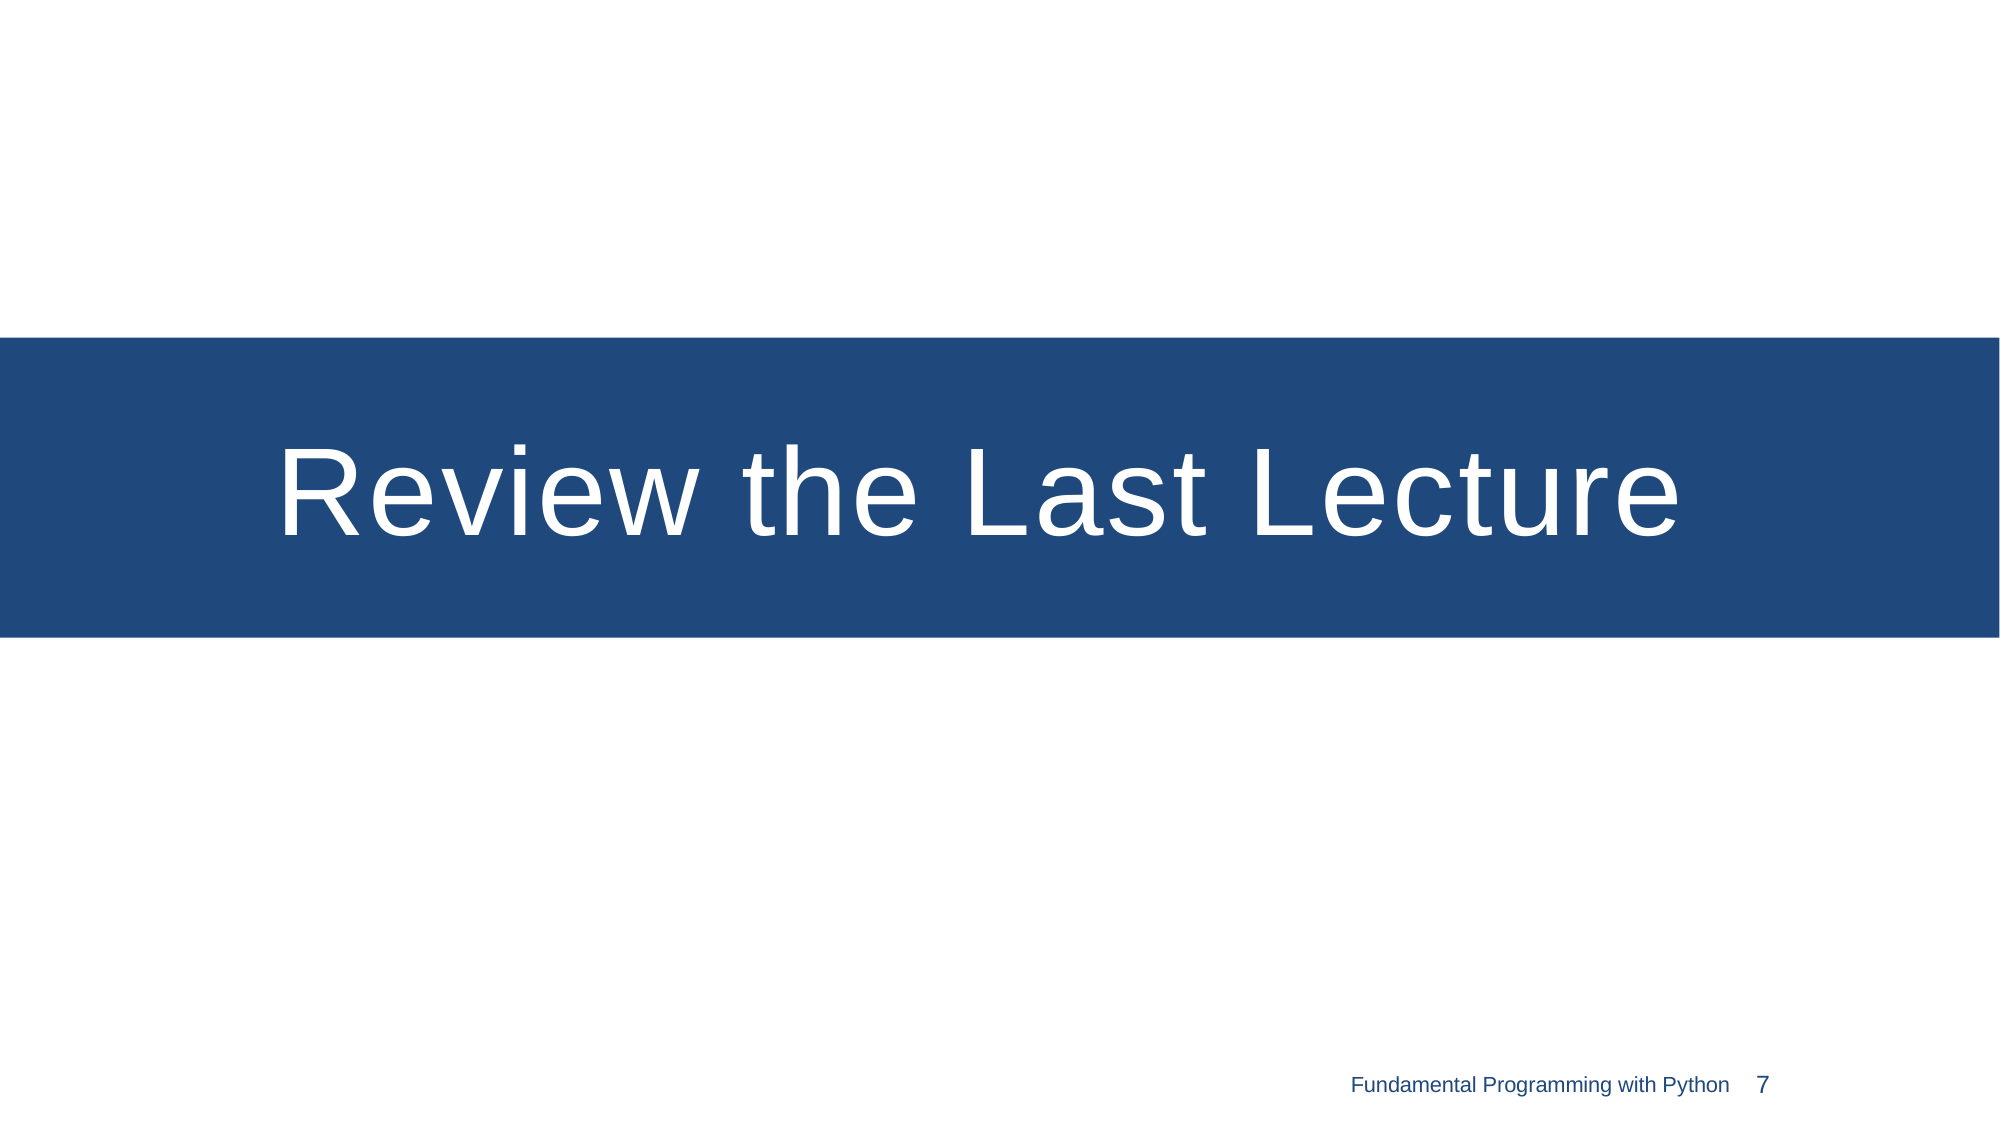

# Review the Last Lecture
Fundamental Programming with Python
7